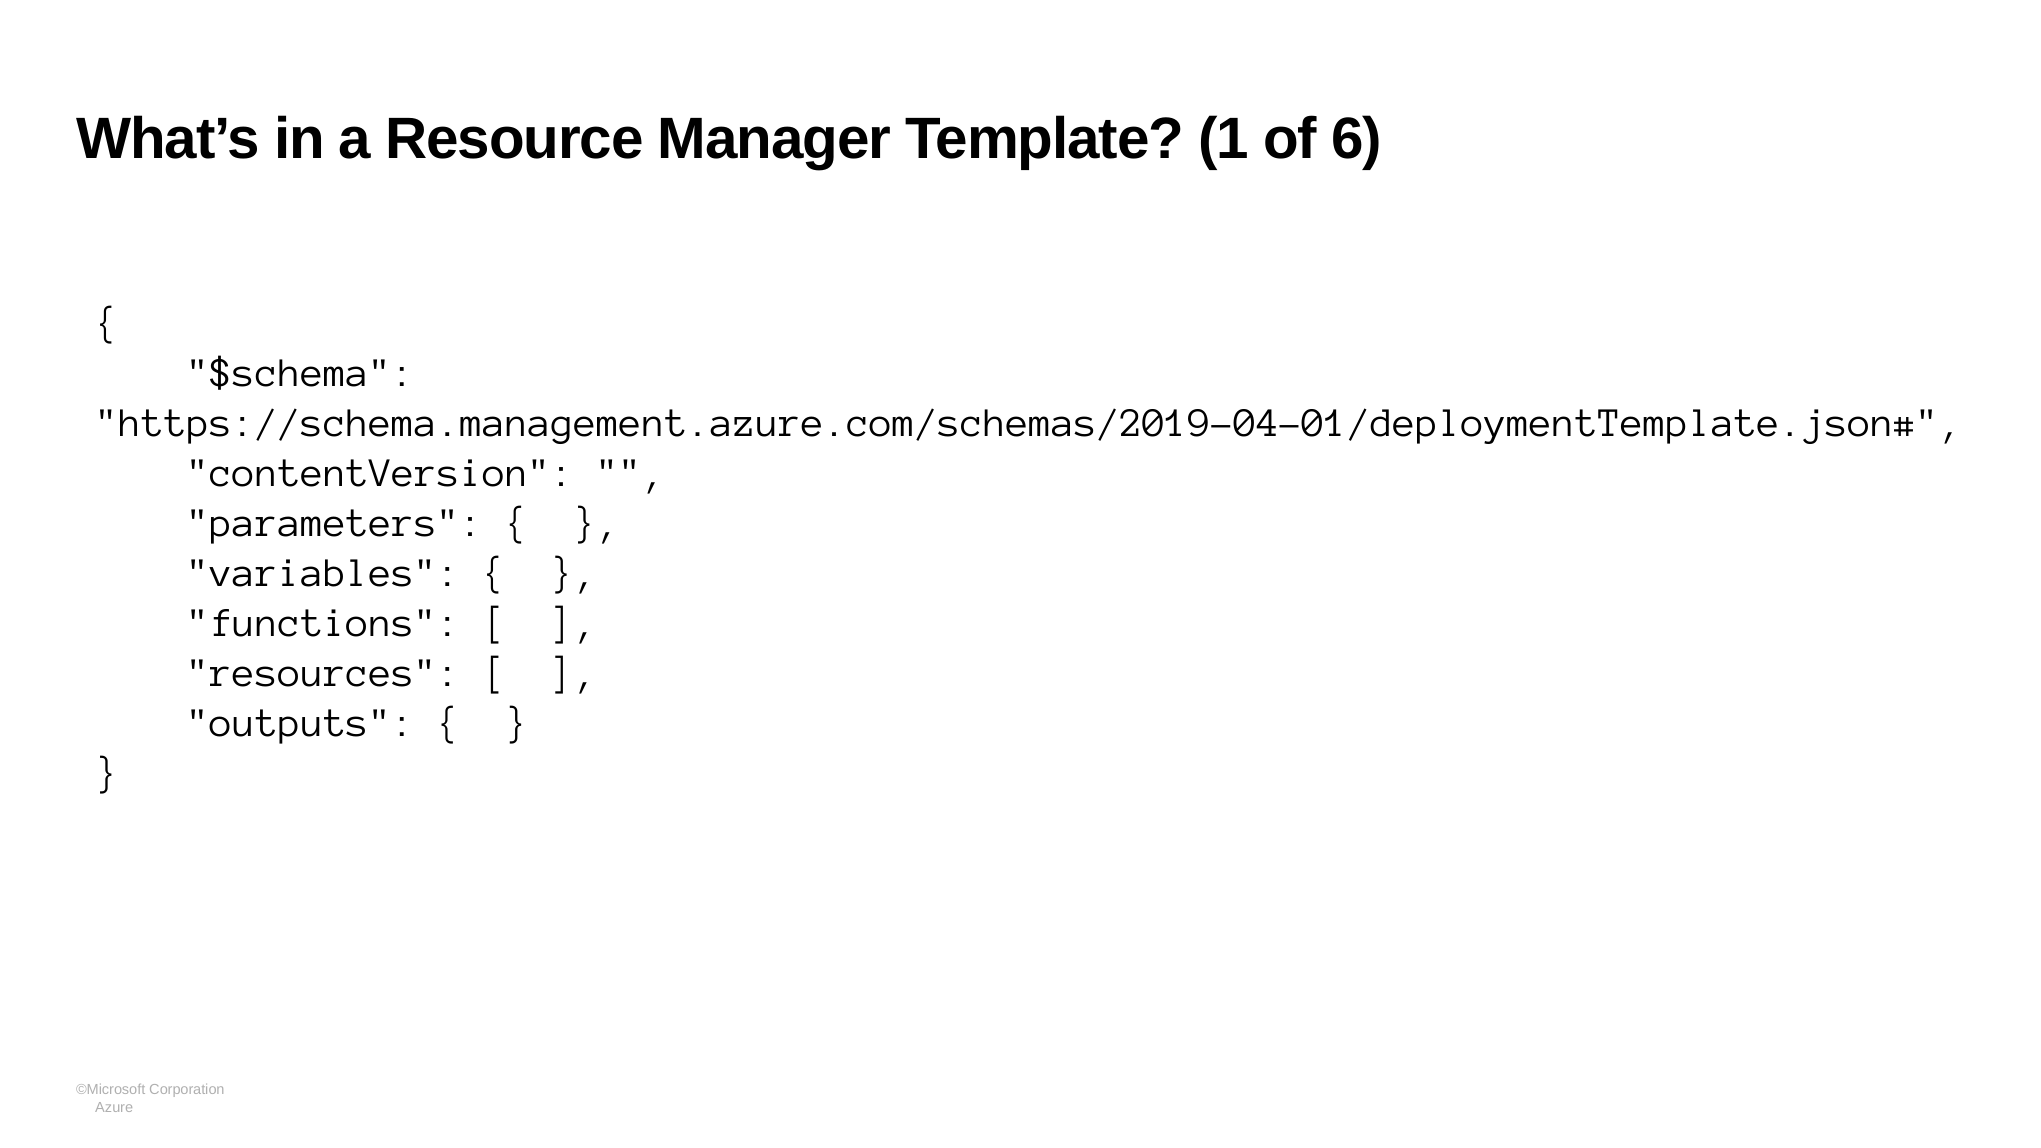

# What’s in a Resource Manager Template? (1 of 6)
{
    "$schema": "https://schema.management.azure.com/schemas/2019-04-01/deploymentTemplate.json#",
    "contentVersion": "",
    "parameters": {  },
    "variables": {  },
    "functions": [  ],
    "resources": [  ],
    "outputs": {  }
}